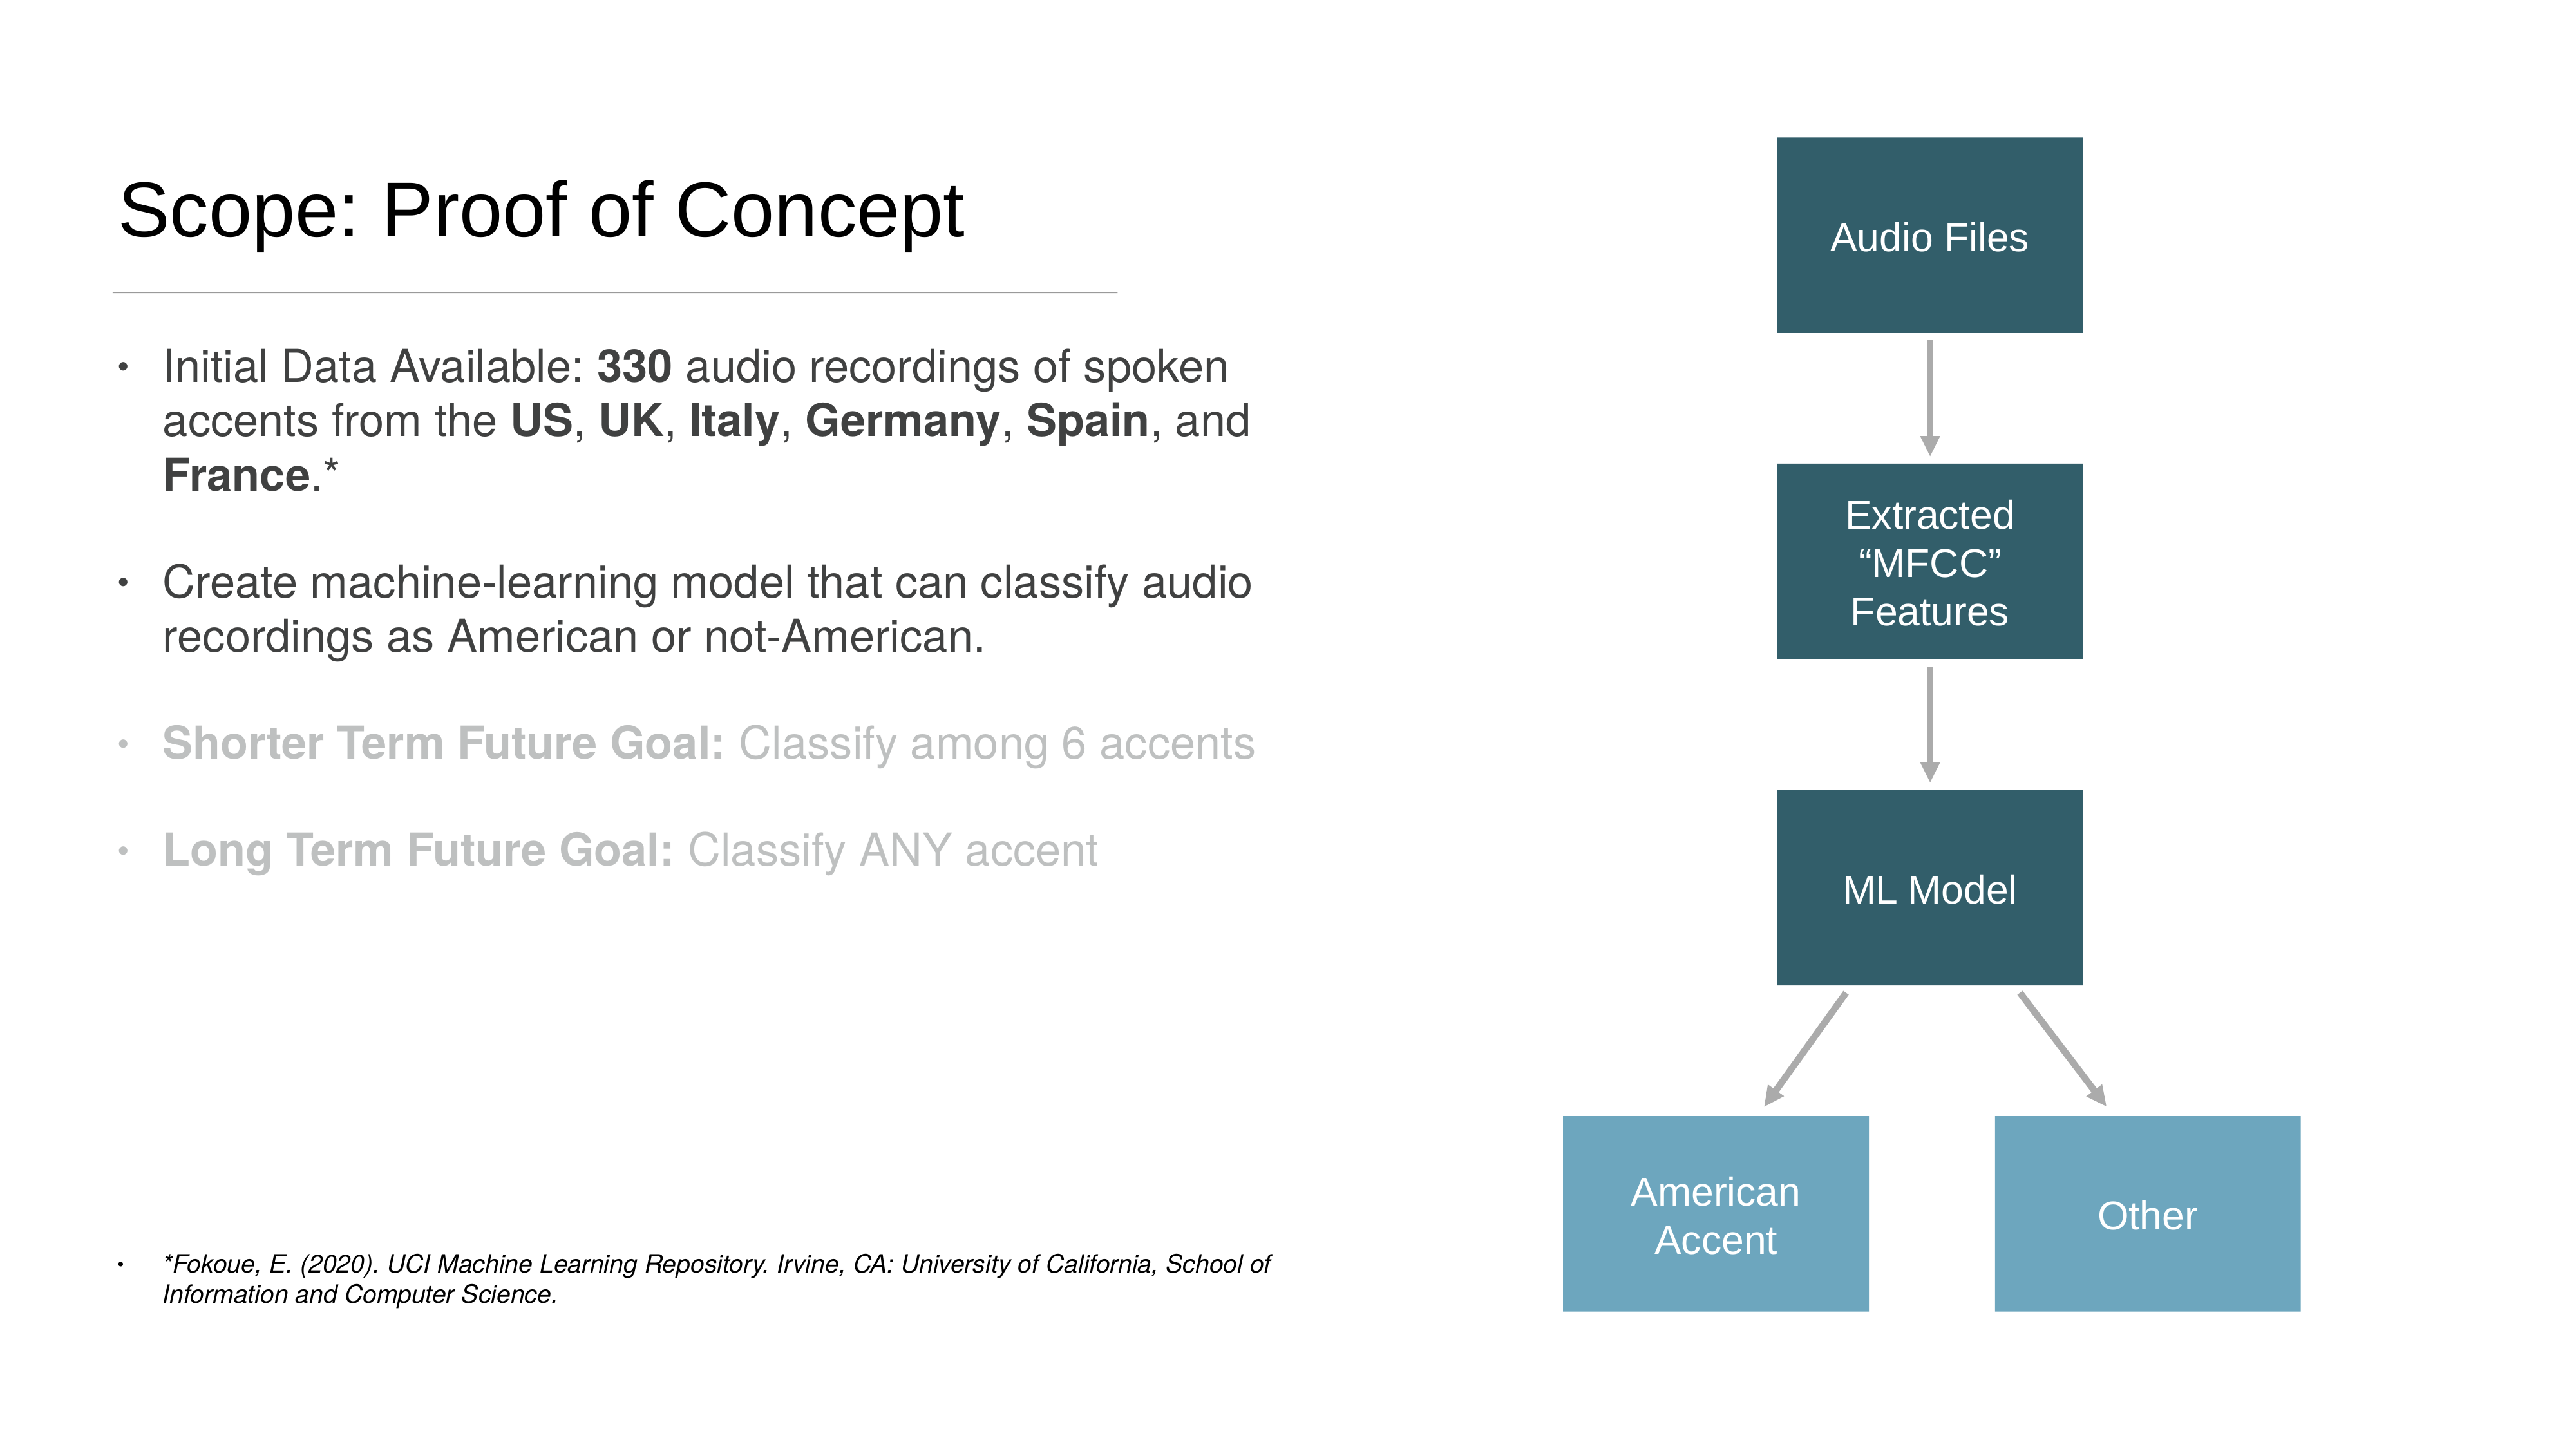

# Scope: Proof of Concept
Audio Files
Initial Data Available: 330 audio recordings of spoken accents from the US, UK, Italy, Germany, Spain, and France.*
Create machine-learning model that can classify audio recordings as American or not-American.
Shorter Term Future Goal: Classify among 6 accents
Long Term Future Goal: Classify ANY accent

*Fokoue, E. (2020). UCI Machine Learning Repository. Irvine, CA: University of California, School of Information and Computer Science.

Extracted “MFCC” Features

ML Model

American Accent
Other